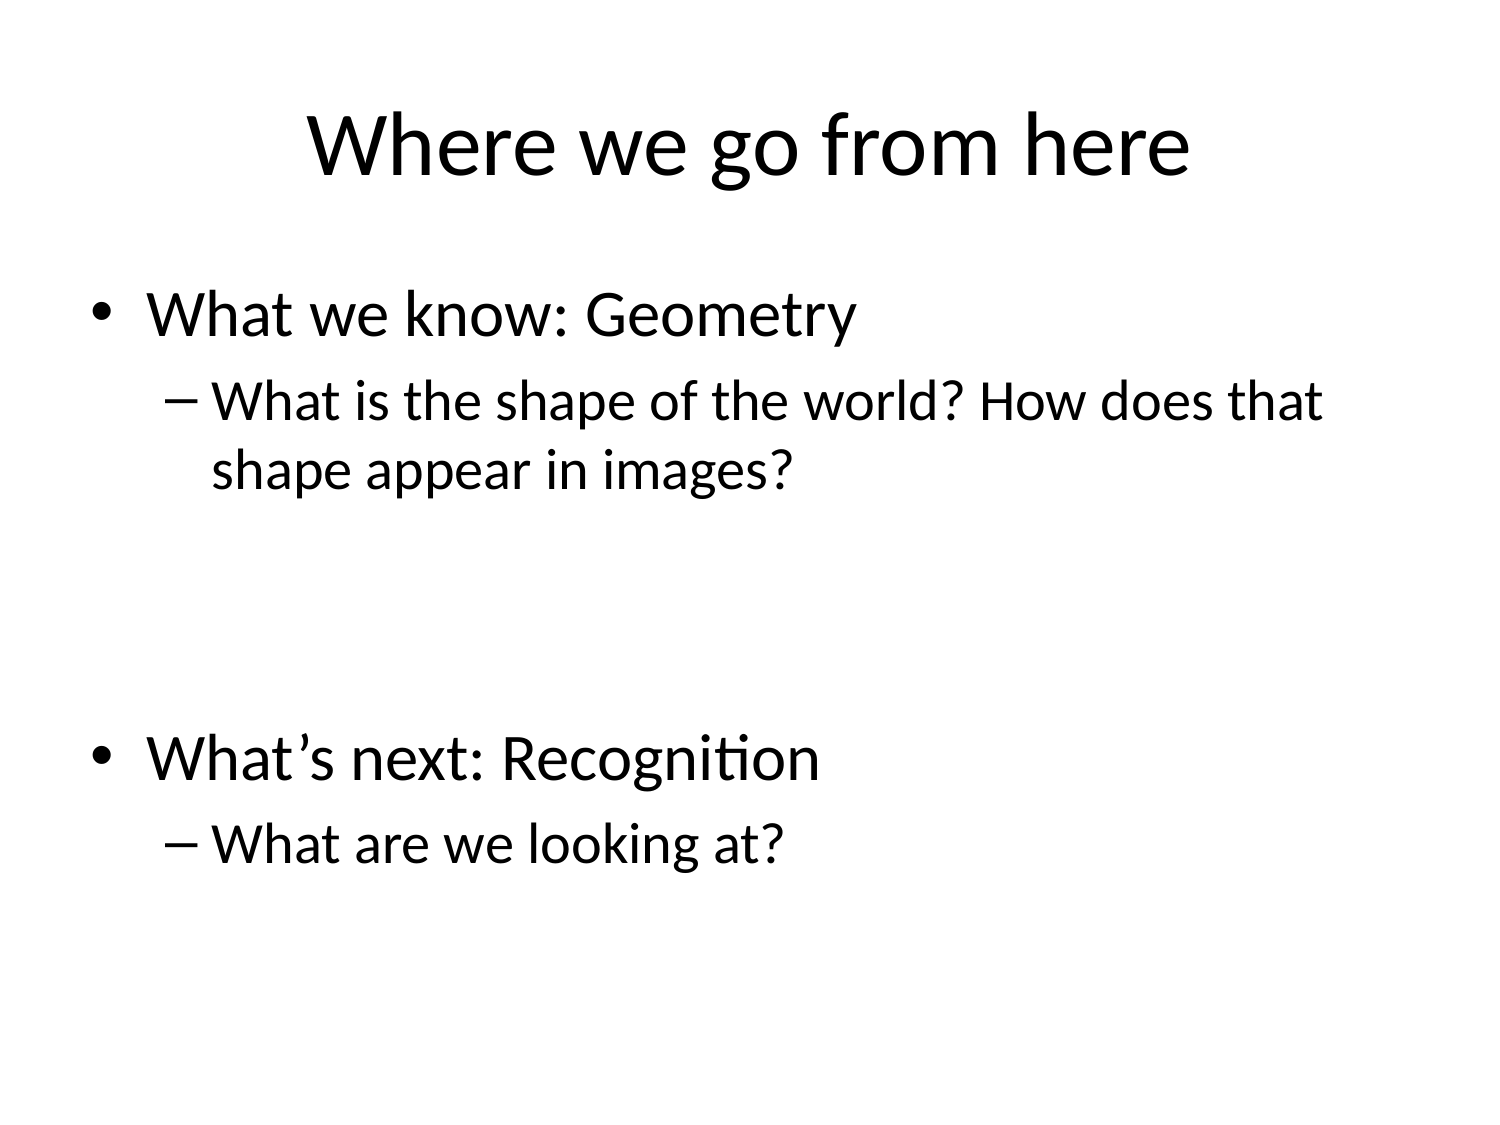

# Where we go from here
What we know: Geometry
What is the shape of the world? How does that shape appear in images?

What’s next: Recognition
What are we looking at?